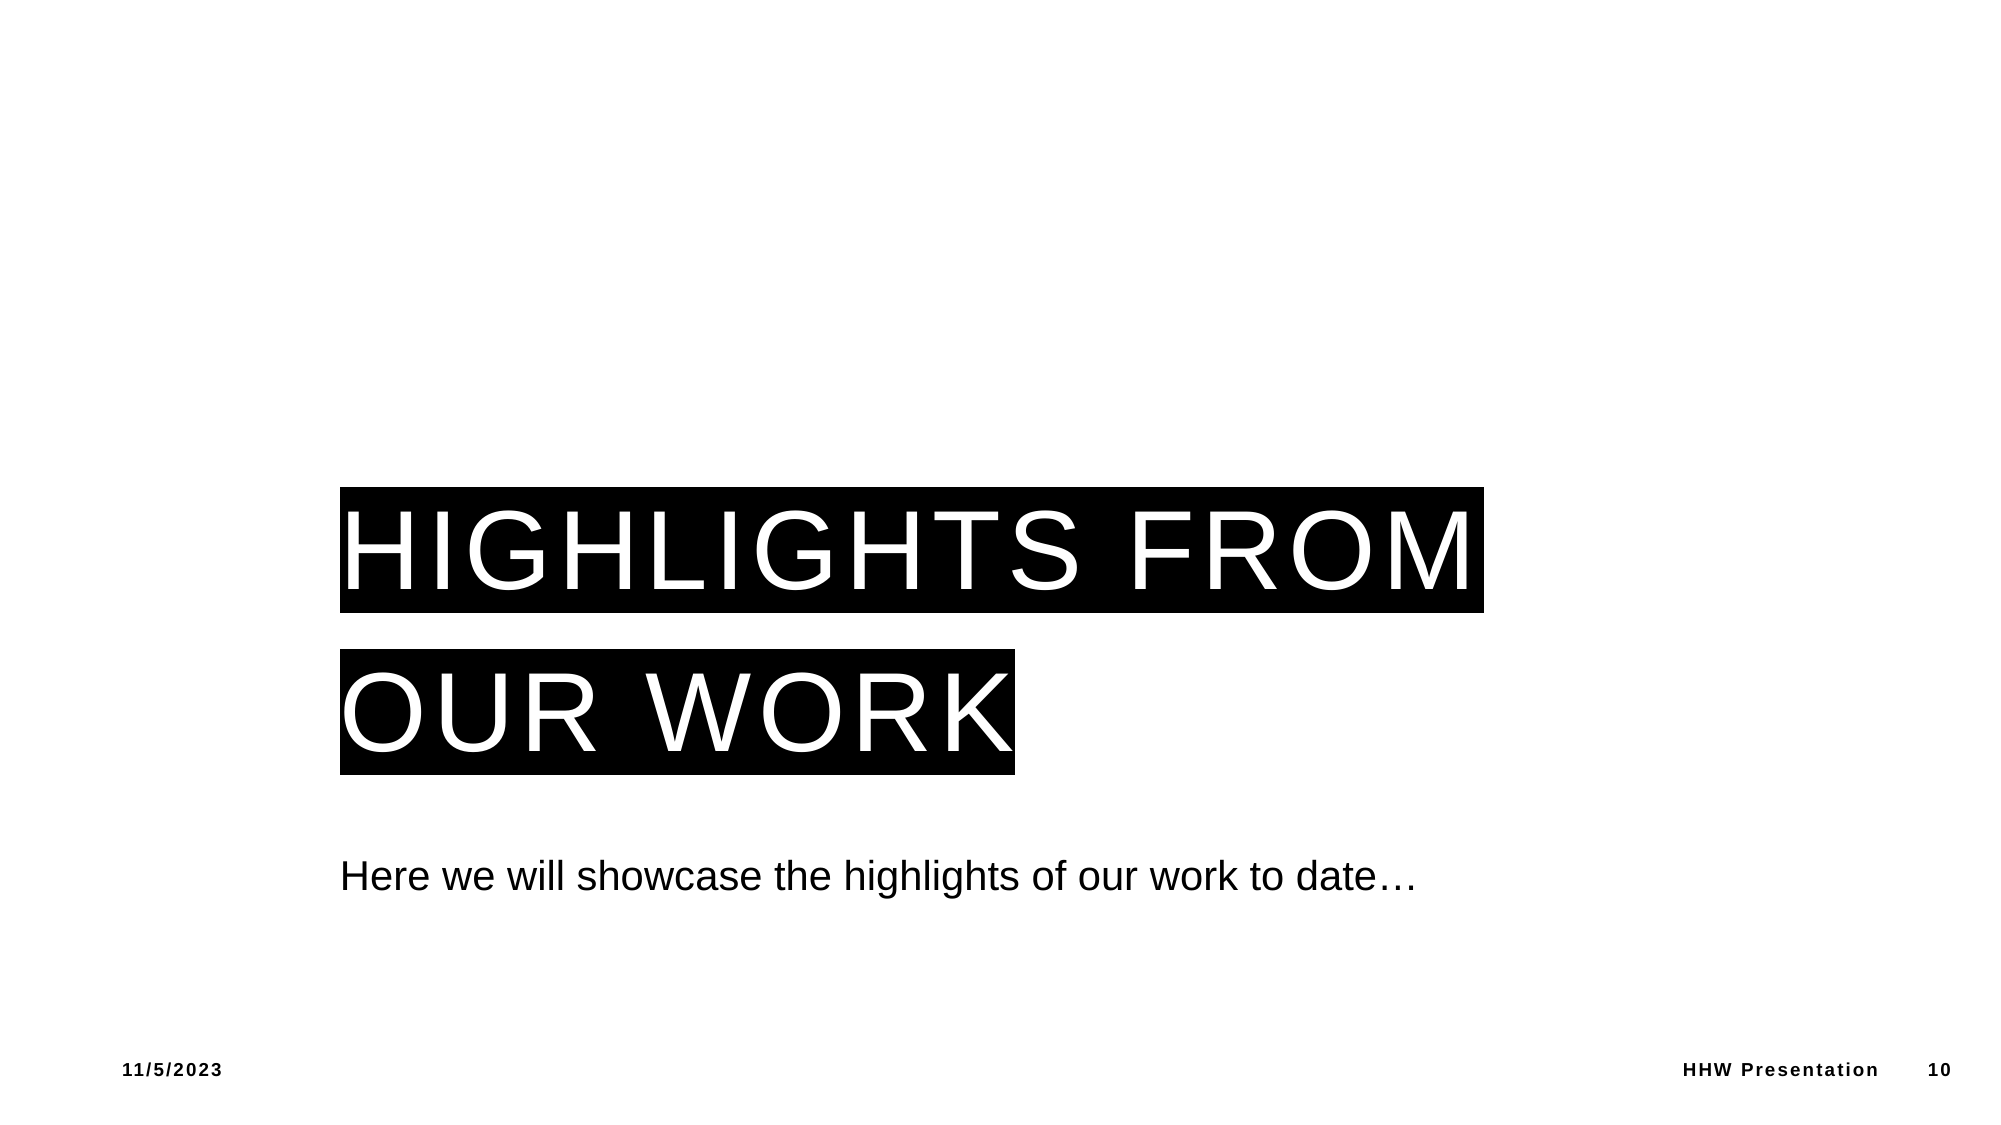

# Highlights from our Work
Here we will showcase the highlights of our work to date…
11/5/2023
HHW Presentation
10